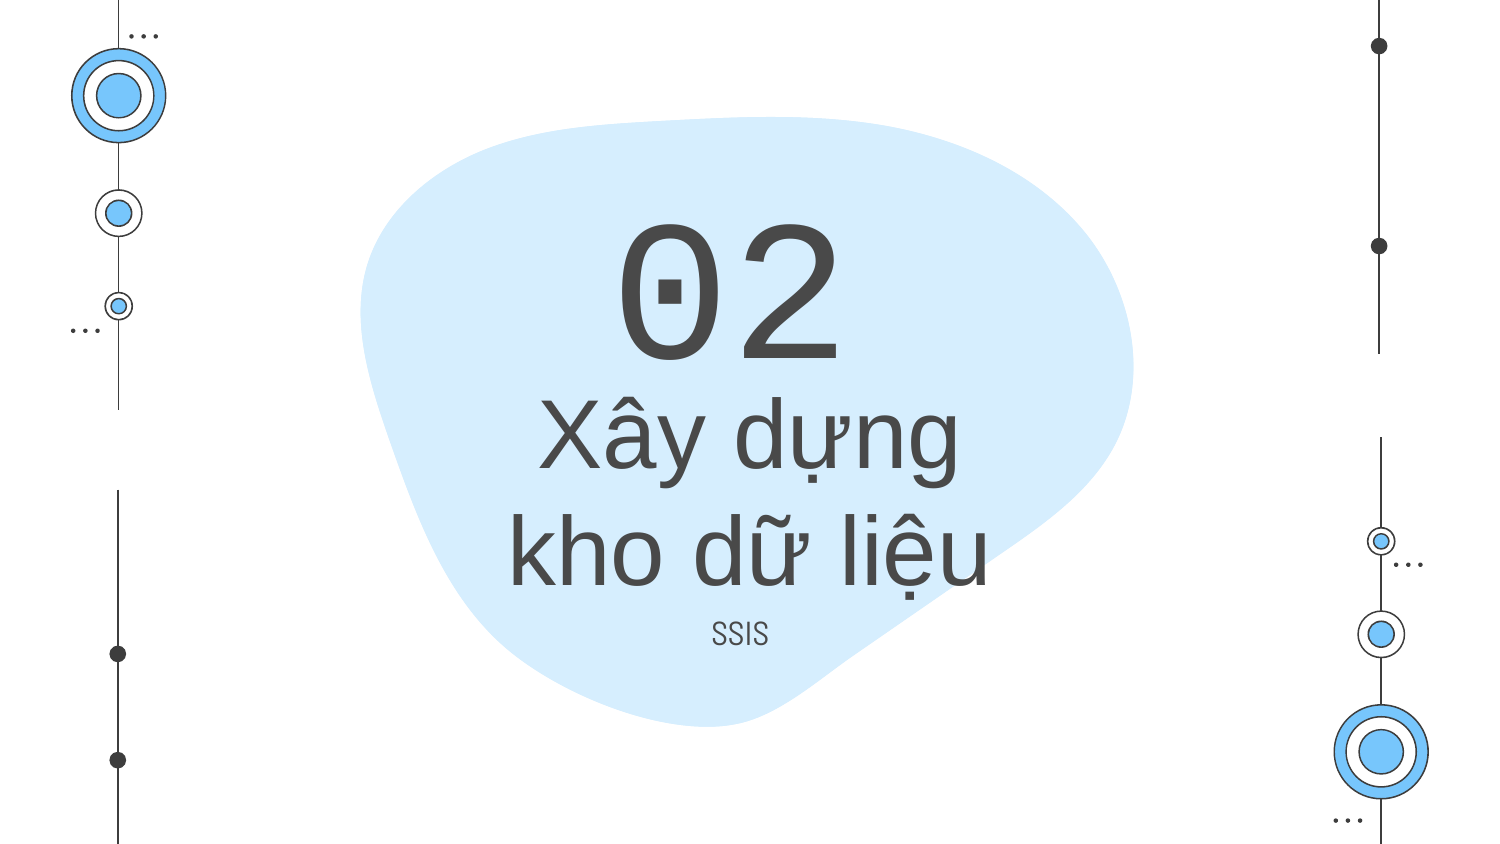

02
# Xây dựng kho dữ liệu
SSIS